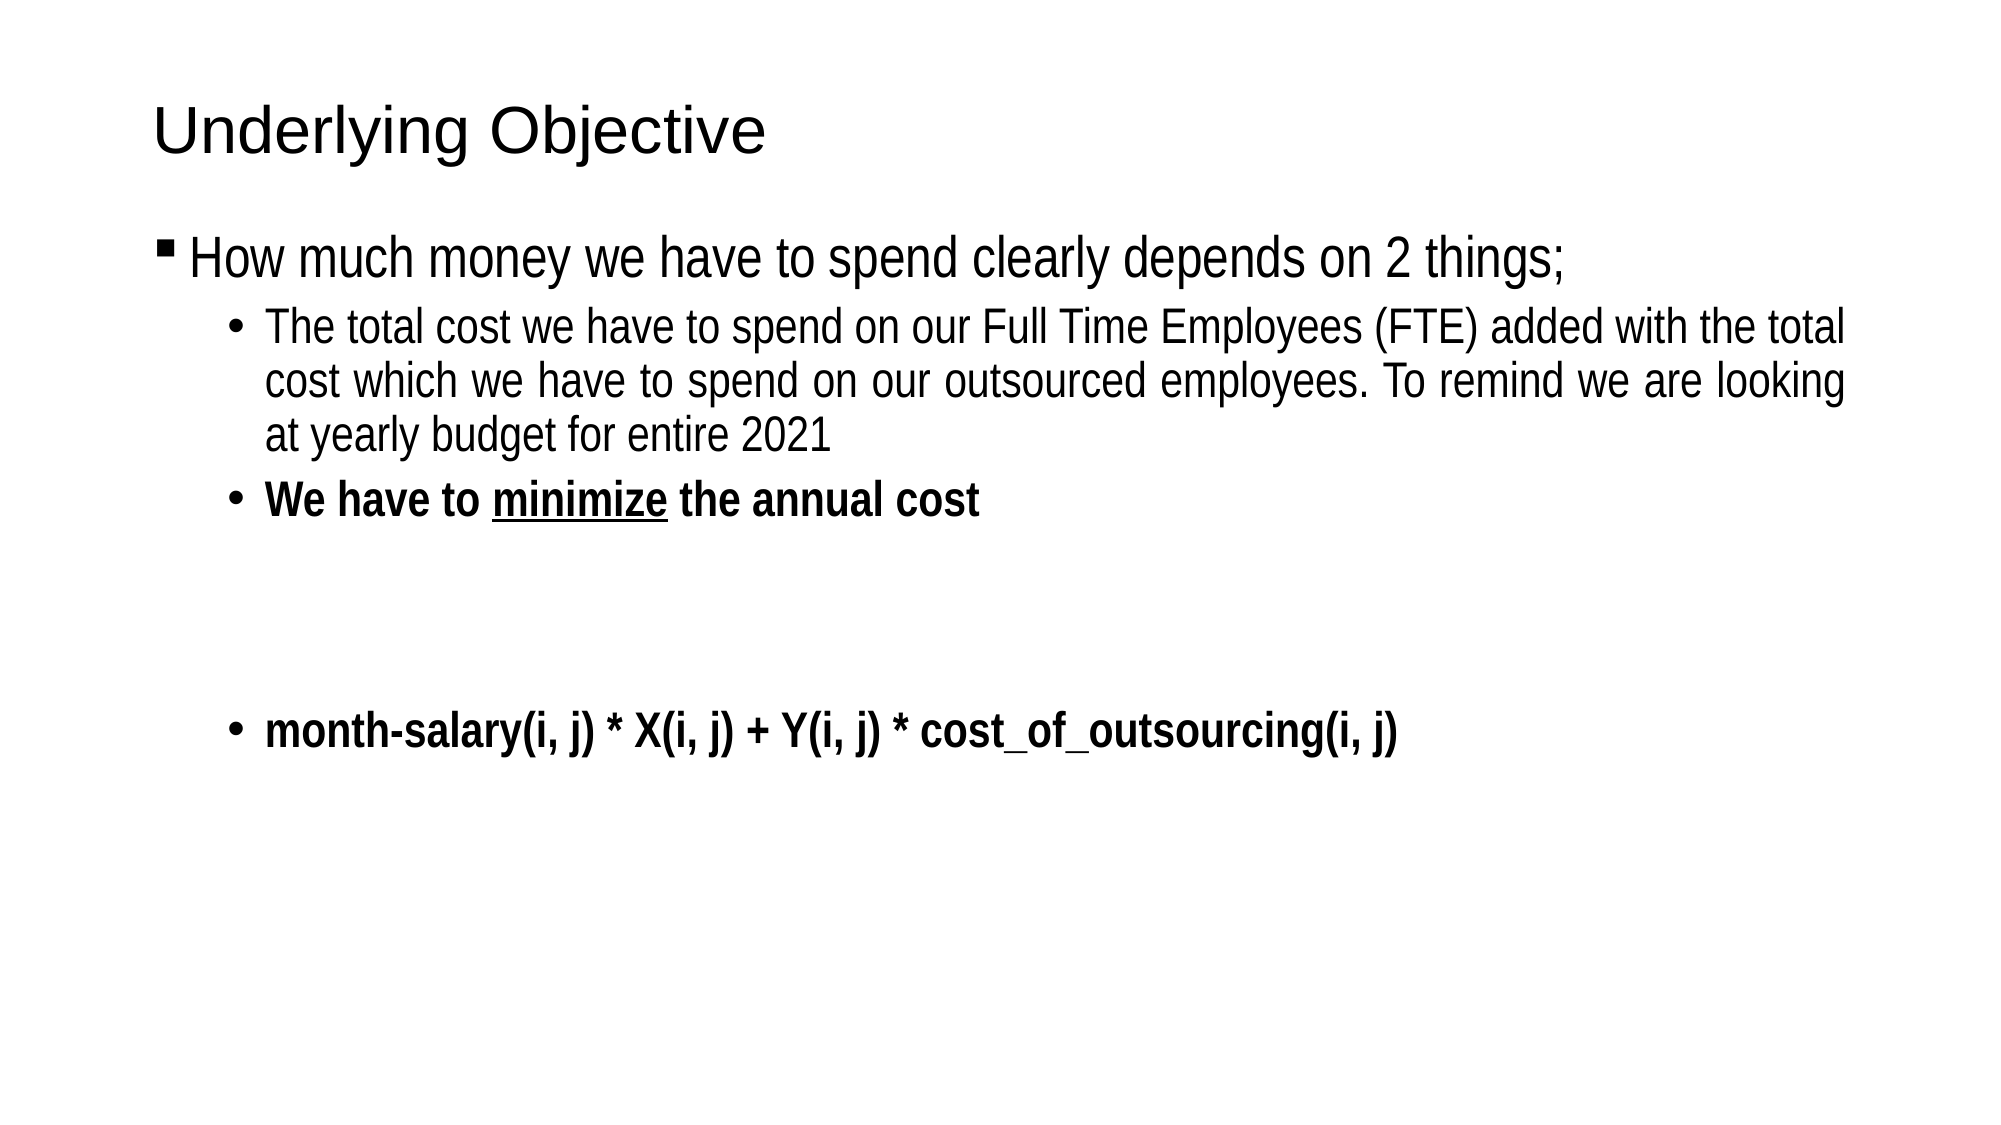

# Underlying Objective
How much money we have to spend clearly depends on 2 things;
The total cost we have to spend on our Full Time Employees (FTE) added with the total cost which we have to spend on our outsourced employees. To remind we are looking at yearly budget for entire 2021
We have to minimize the annual cost

month-salary(i, j) * X(i, j) + Y(i, j) * cost_of_outsourcing(i, j)